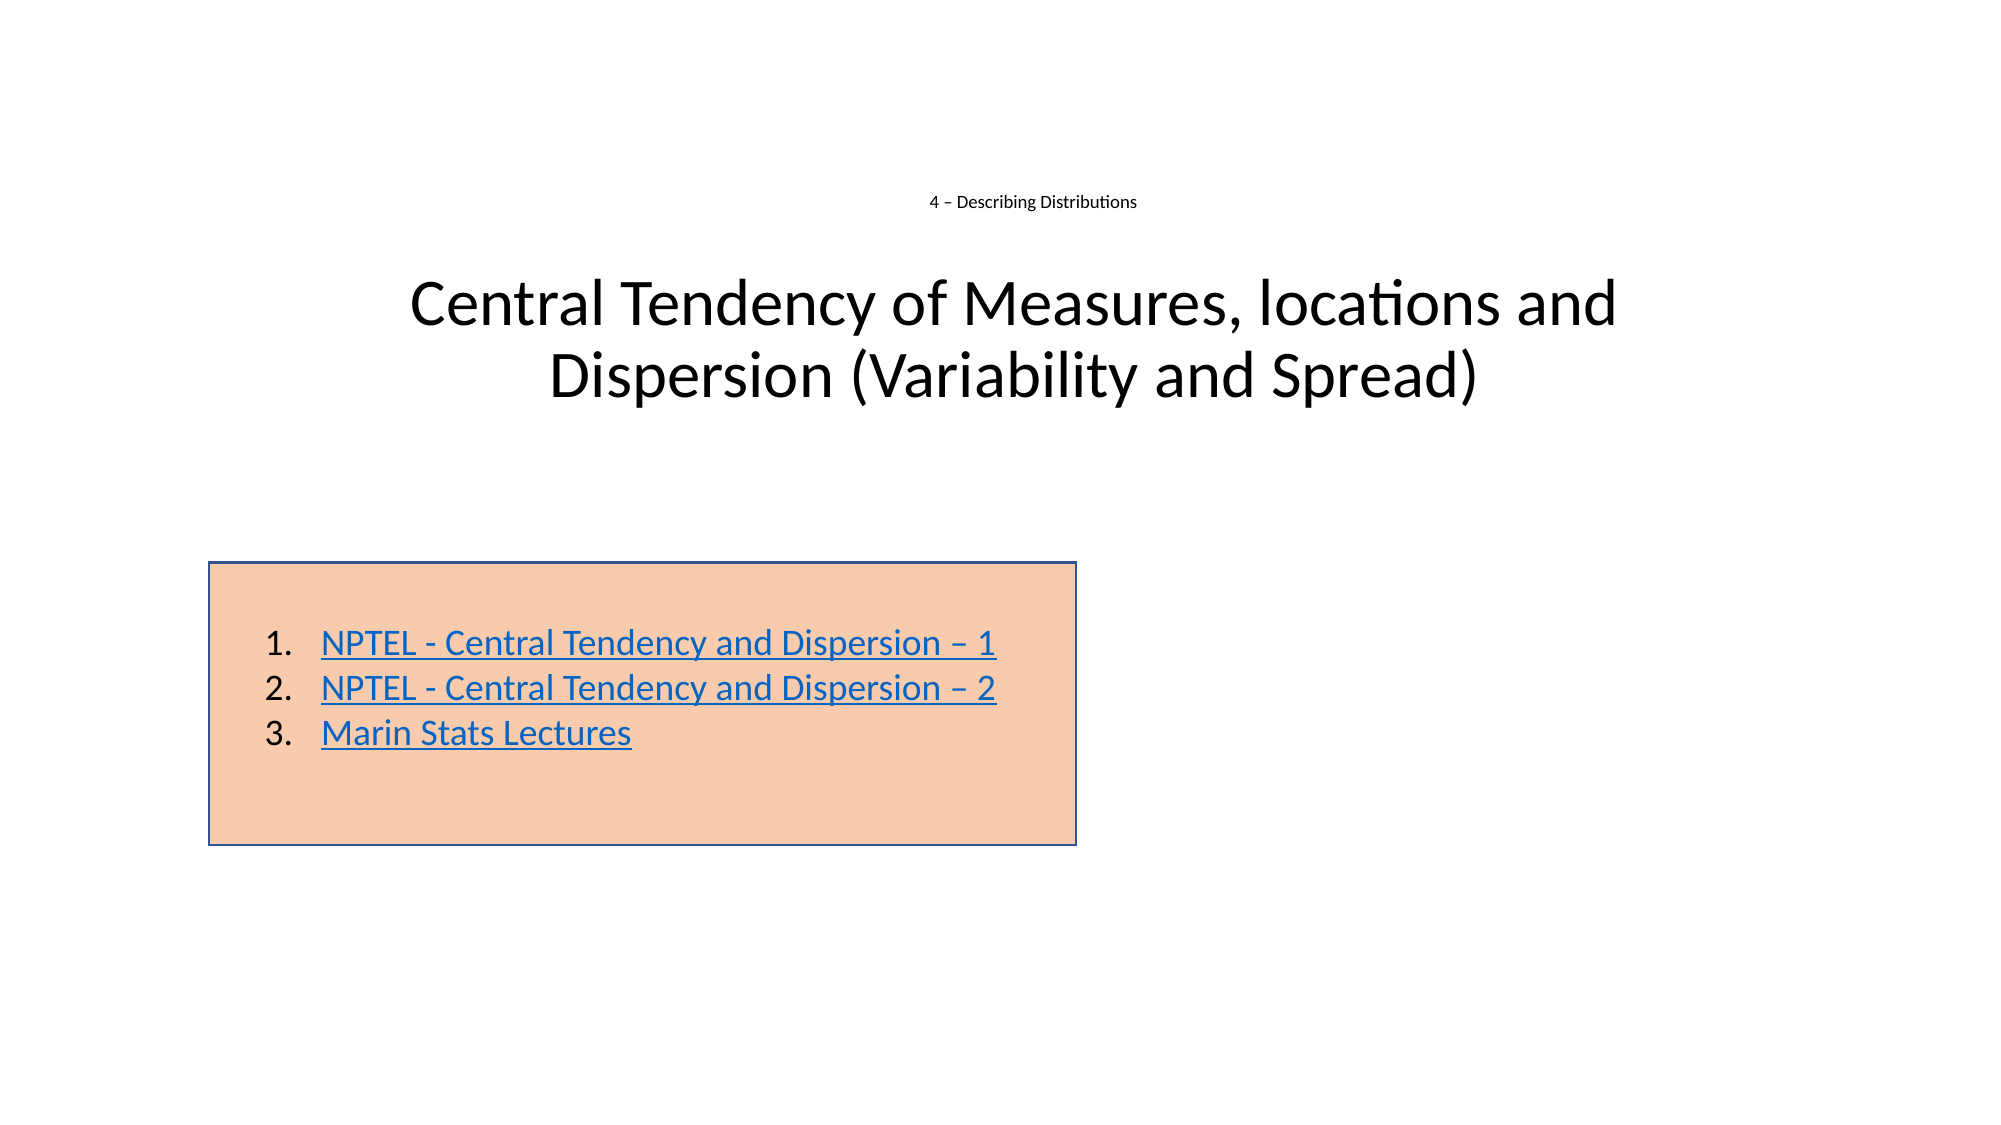

# 4 – Describing Distributions
Central Tendency of Measures, locations and Dispersion (Variability and Spread)

NPTEL - Central Tendency and Dispersion – 1
NPTEL - Central Tendency and Dispersion – 2
Marin Stats Lectures